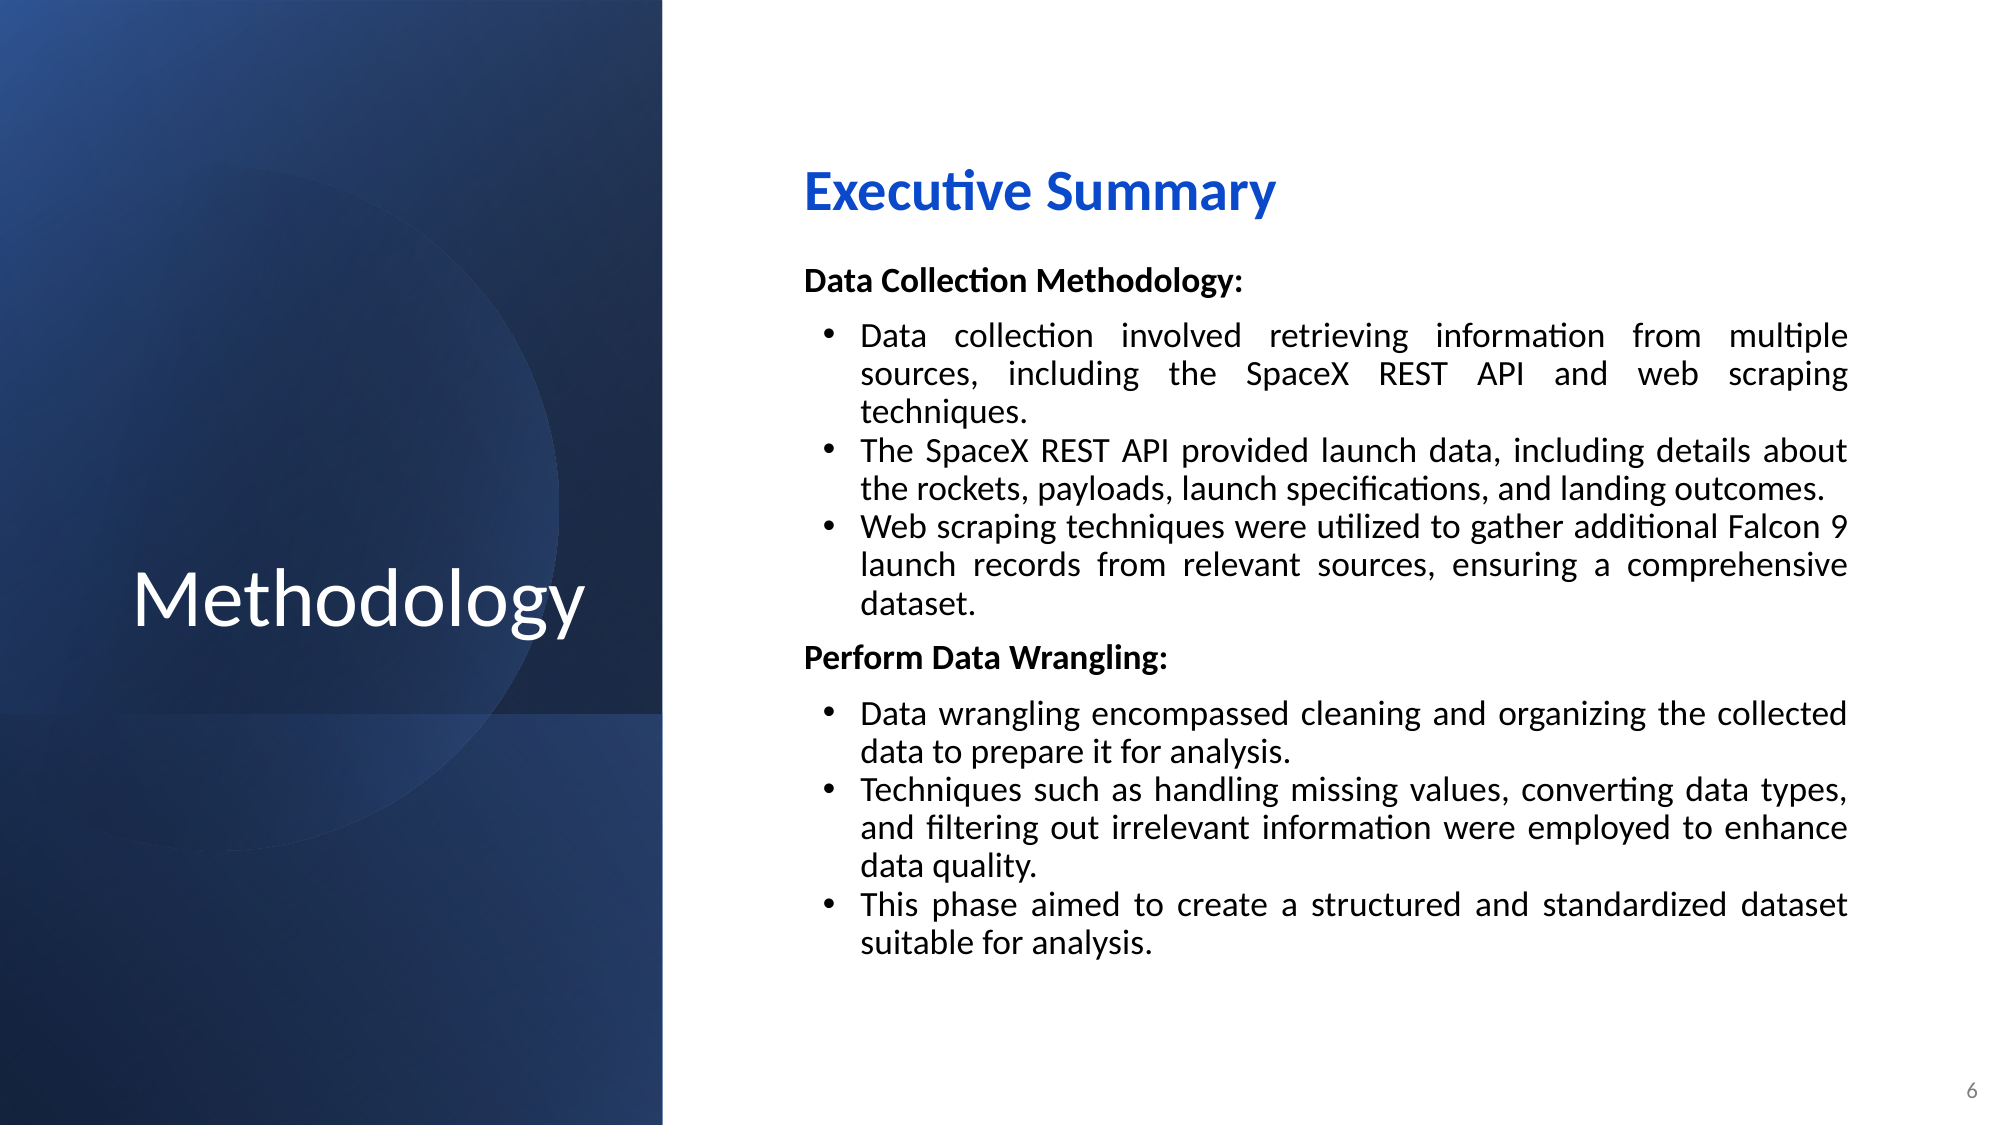

Methodology
Executive Summary

Data Collection Methodology:
Data collection involved retrieving information from multiple sources, including the SpaceX REST API and web scraping techniques.
The SpaceX REST API provided launch data, including details about the rockets, payloads, launch specifications, and landing outcomes.
Web scraping techniques were utilized to gather additional Falcon 9 launch records from relevant sources, ensuring a comprehensive dataset.
Perform Data Wrangling:
Data wrangling encompassed cleaning and organizing the collected data to prepare it for analysis.
Techniques such as handling missing values, converting data types, and filtering out irrelevant information were employed to enhance data quality.
This phase aimed to create a structured and standardized dataset suitable for analysis.

6